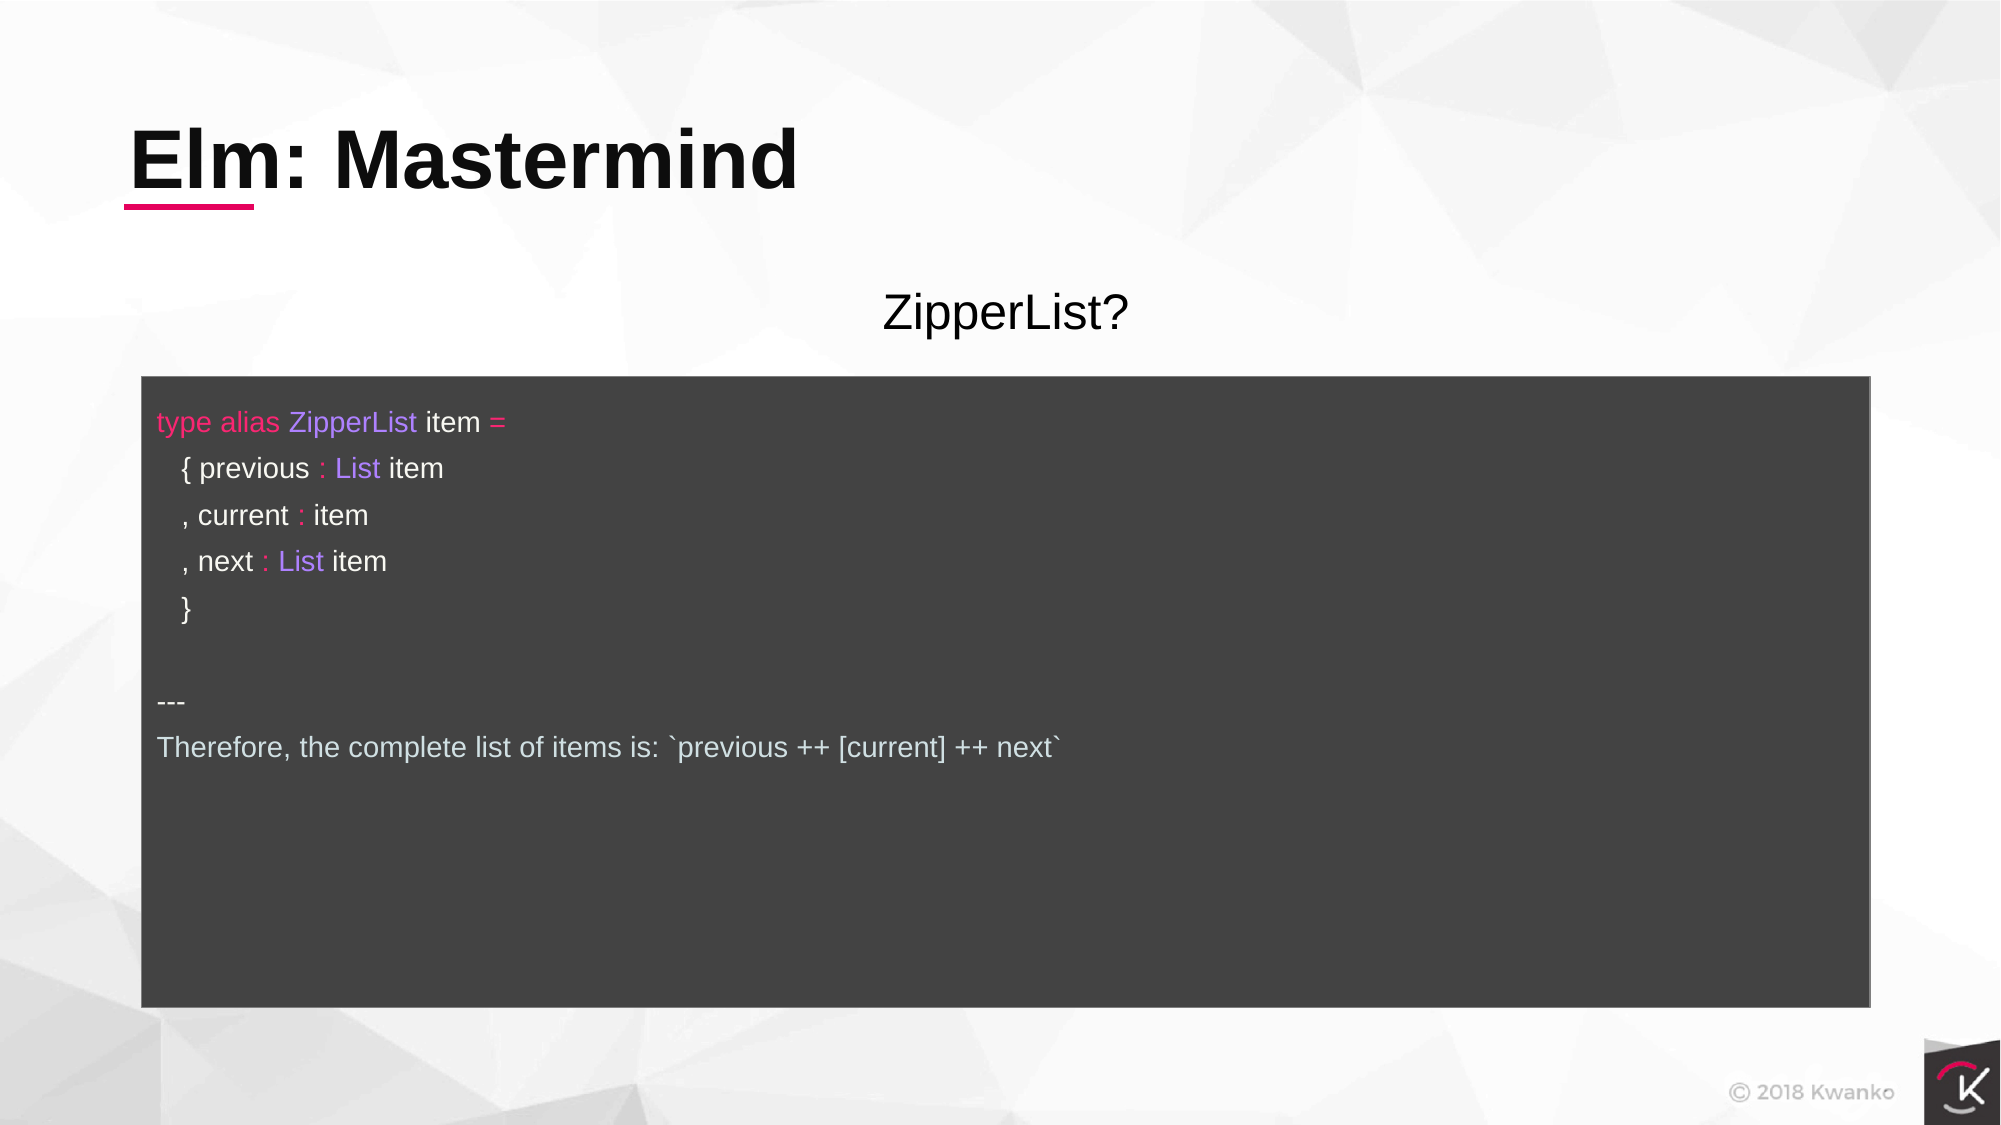

Elm: Mastermind
ZipperList?
type alias ZipperList item =
   { previous : List item
   , current : item
   , next : List item
   }

---
Therefore, the complete list of items is: `previous ++ [current] ++ next`